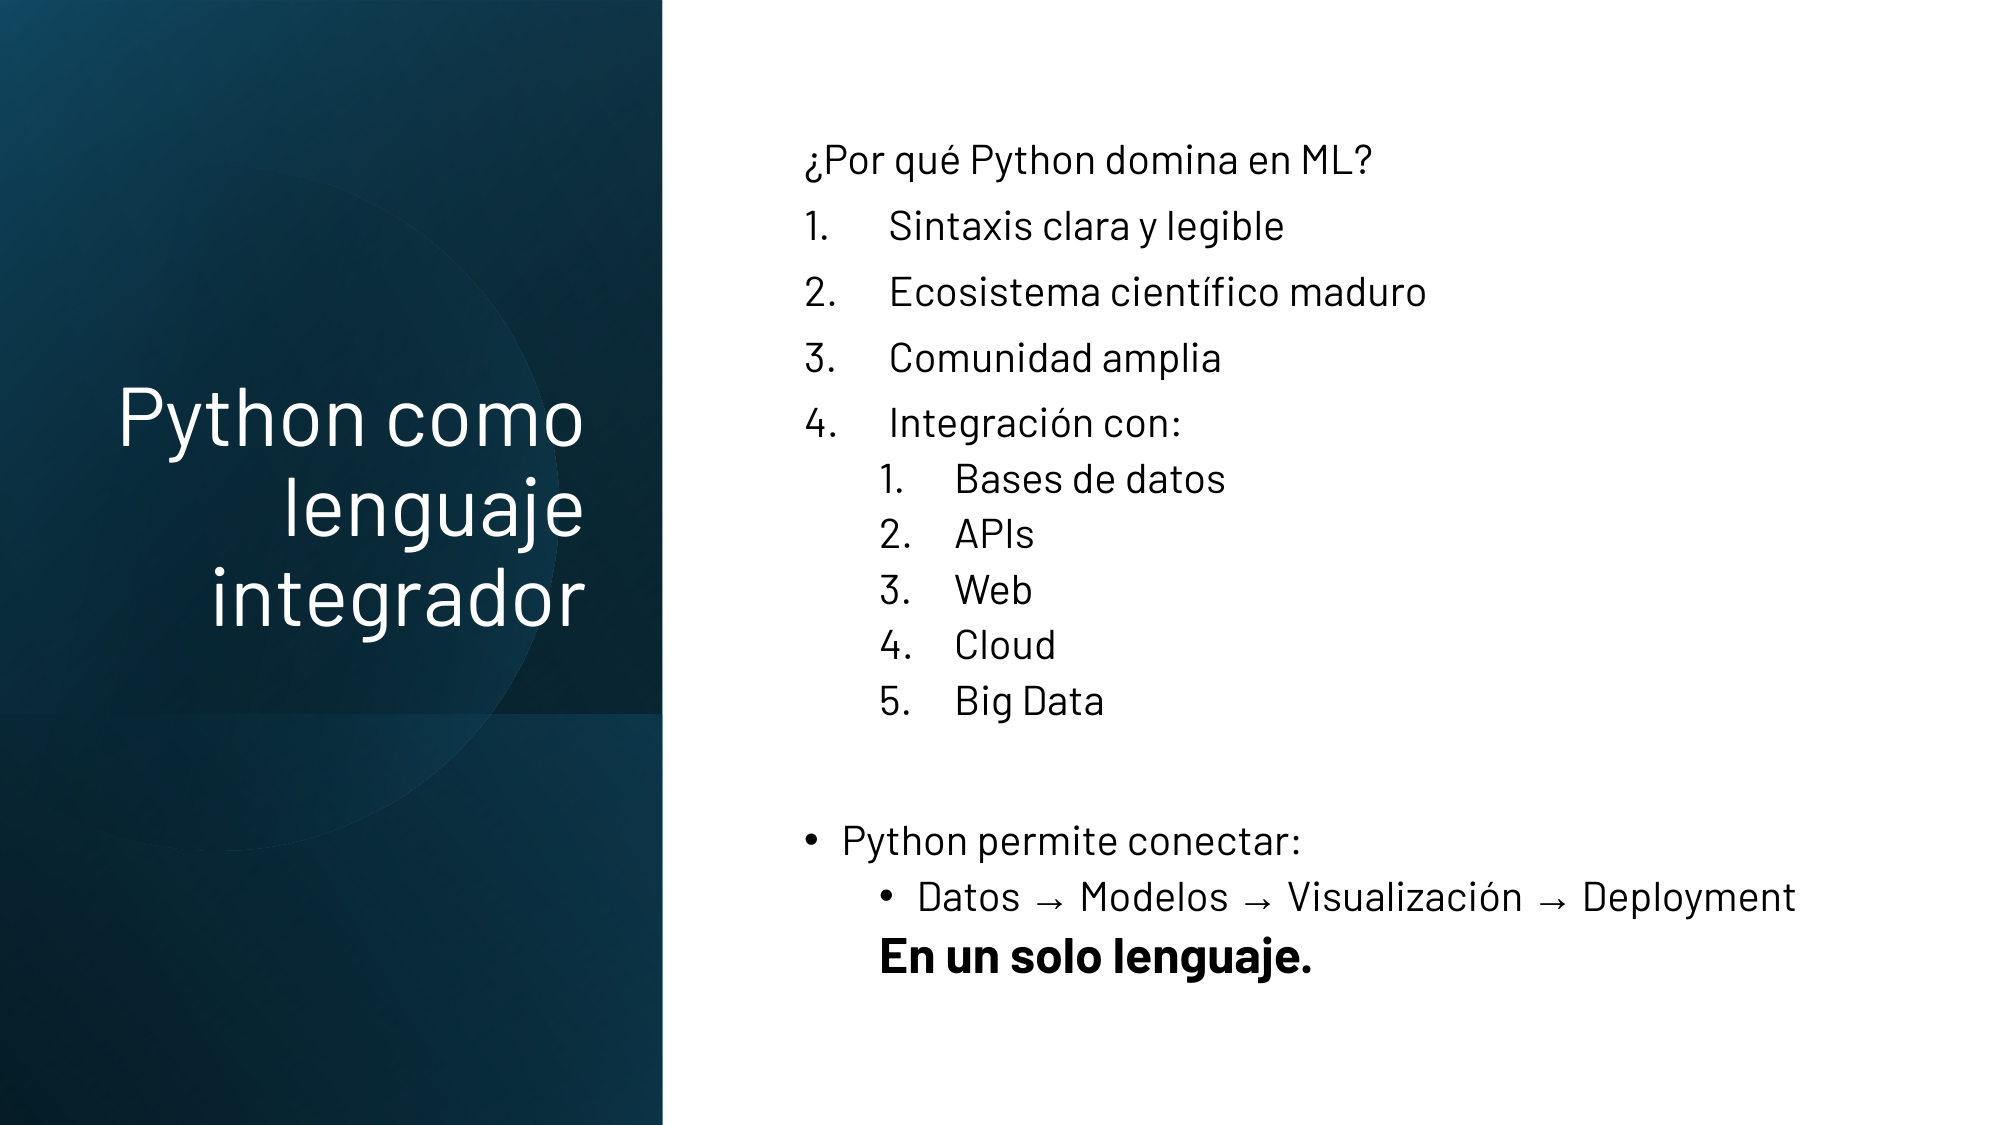

# Python como lenguaje integrador
¿Por qué Python domina en ML?
Sintaxis clara y legible
Ecosistema científico maduro
Comunidad amplia
Integración con:
Bases de datos
APIs
Web
Cloud
Big Data

Python permite conectar:
Datos → Modelos → Visualización → Deployment
En un solo lenguaje.